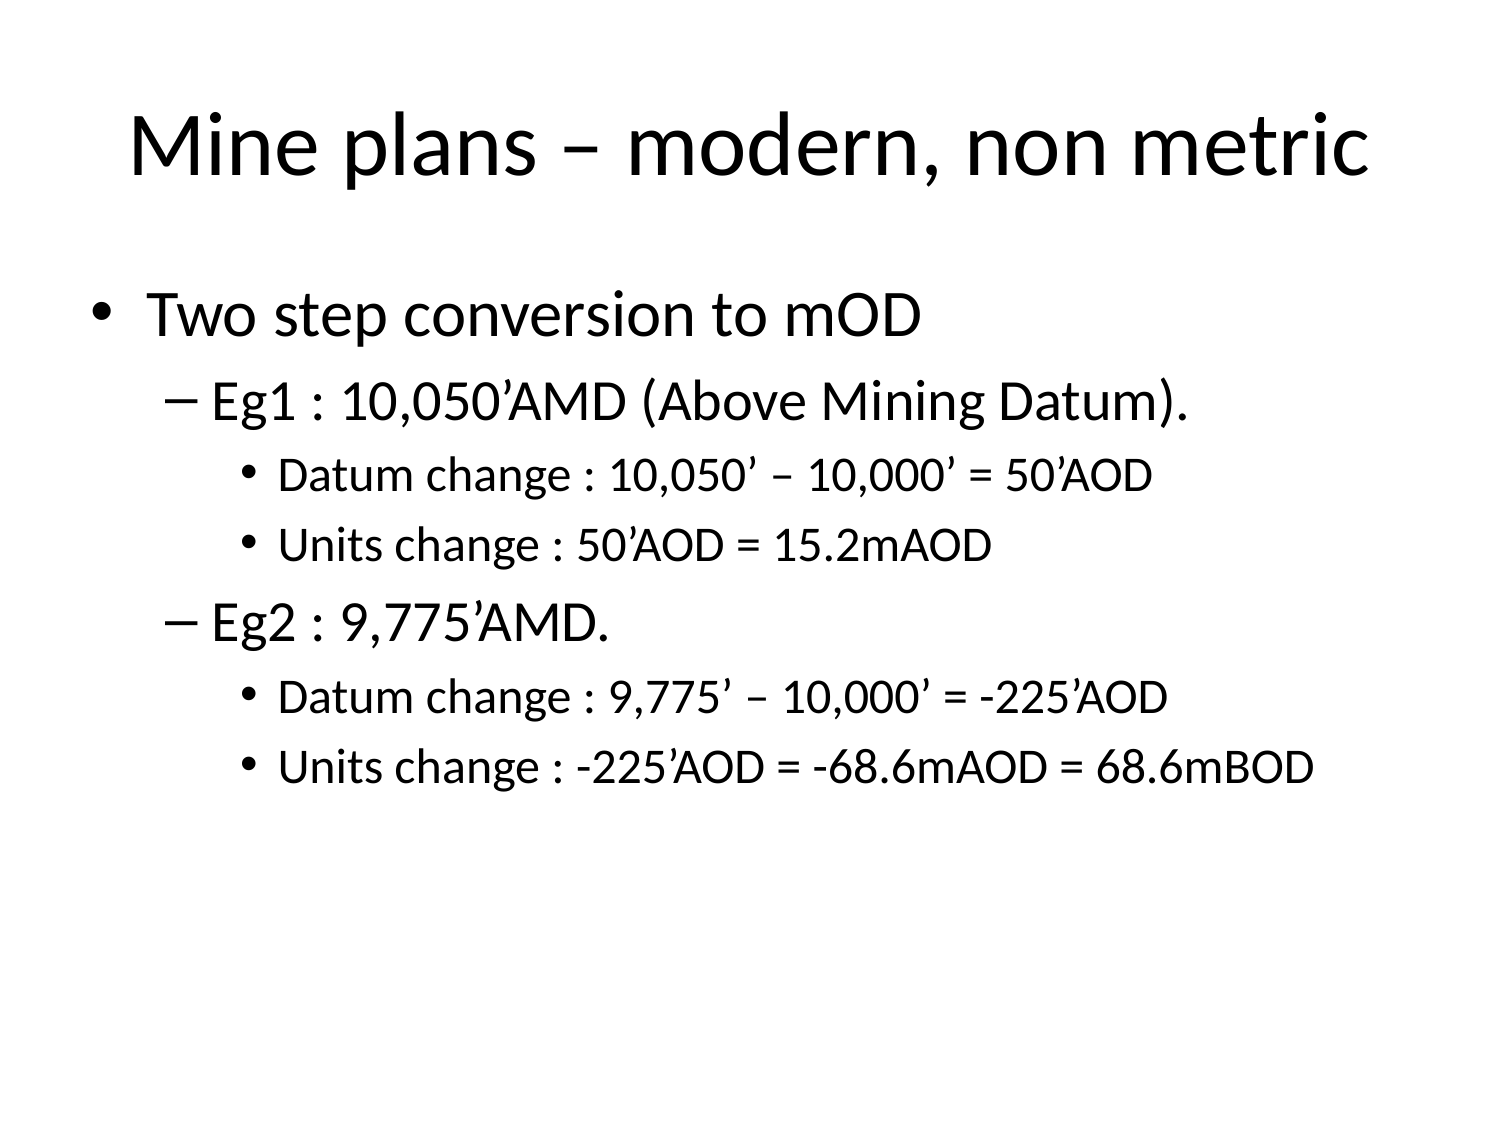

# Mine plans – modern, non metric
Two step conversion to mOD
Eg1 : 10,050’AMD (Above Mining Datum).
Datum change : 10,050’ – 10,000’ = 50’AOD
Units change : 50’AOD = 15.2mAOD
Eg2 : 9,775’AMD.
Datum change : 9,775’ – 10,000’ = -225’AOD
Units change : -225’AOD = -68.6mAOD = 68.6mBOD